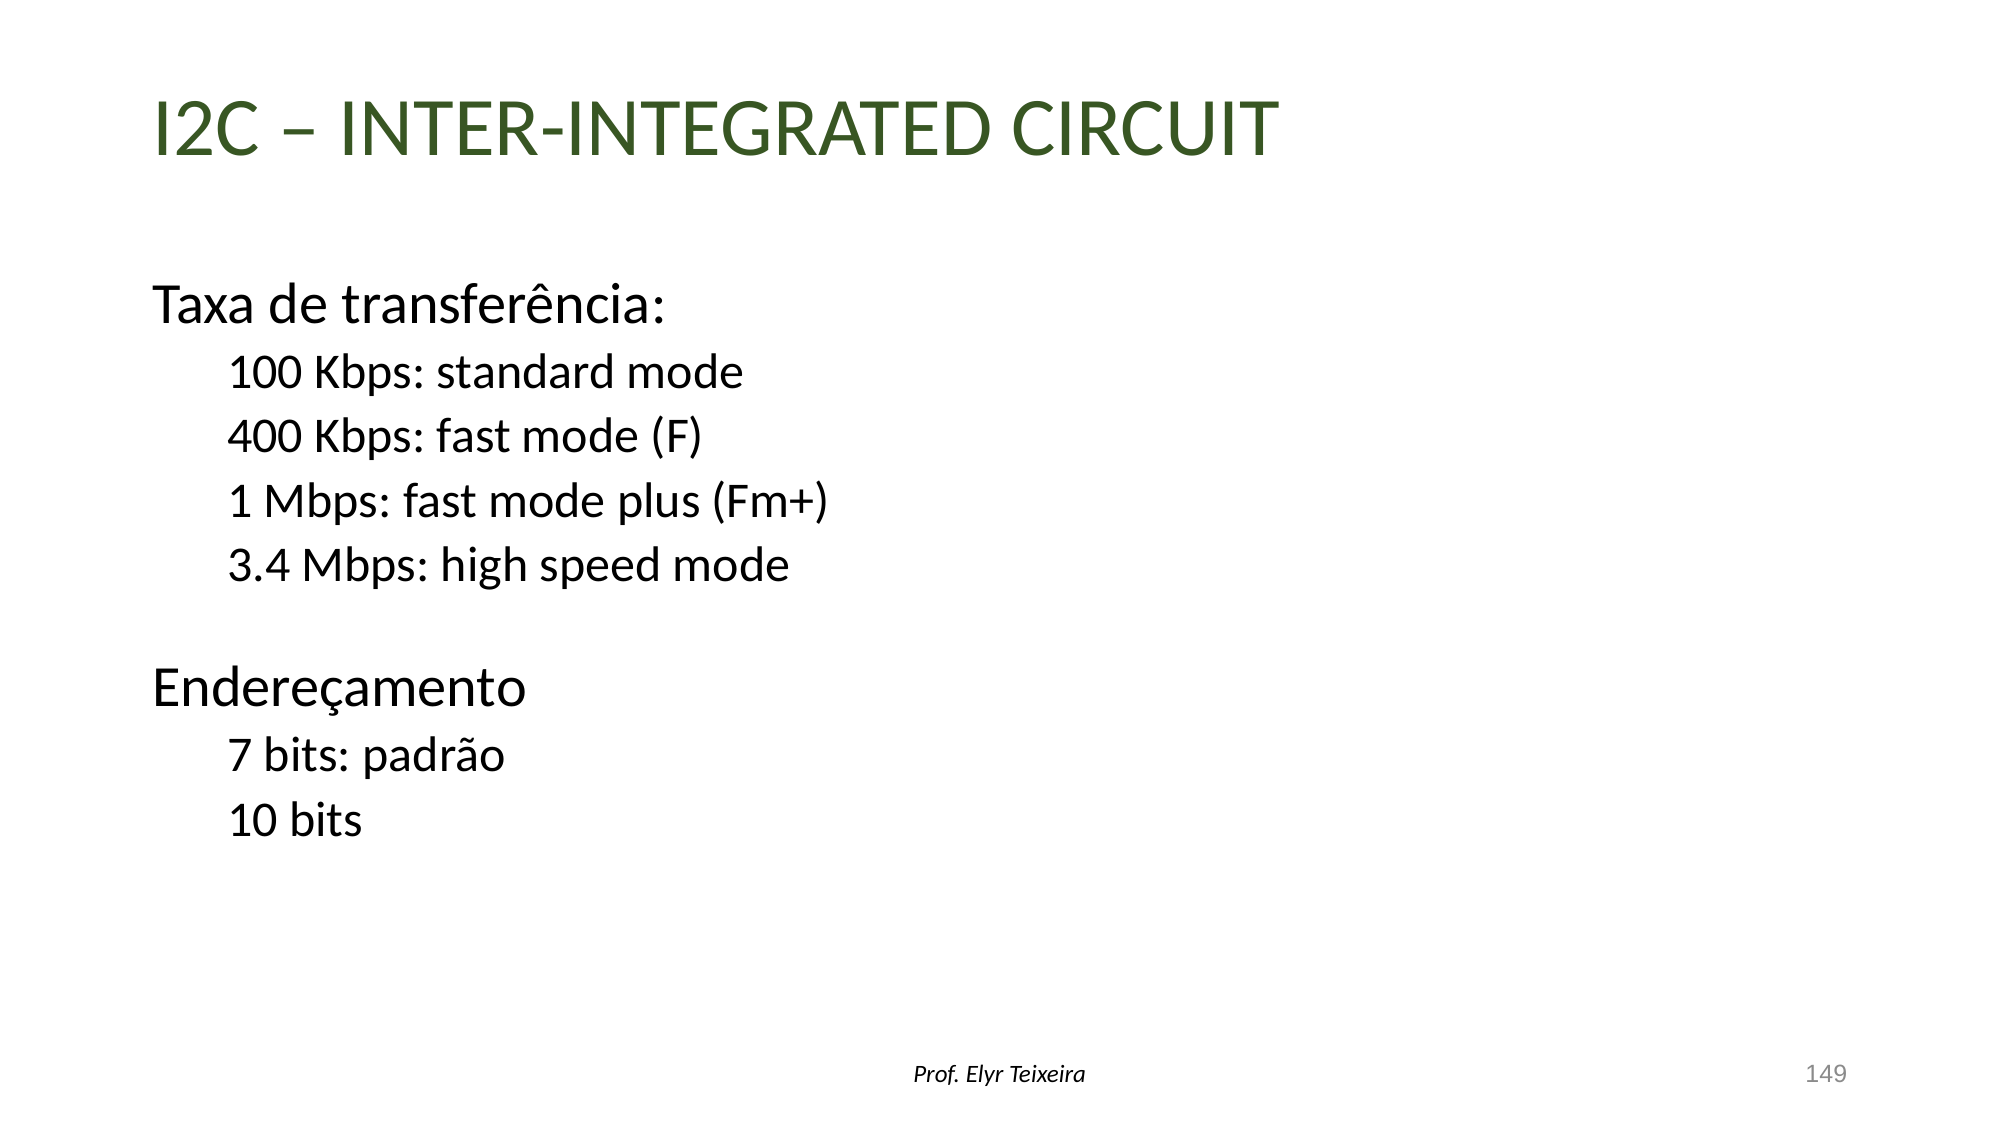

# I2C – Inter-Integrated Circuit
Taxa de transferência:
100 Kbps: standard mode
400 Kbps: fast mode (F)
1 Mbps: fast mode plus (Fm+)
3.4 Mbps: high speed mode
Endereçamento
7 bits: padrão
10 bits
149